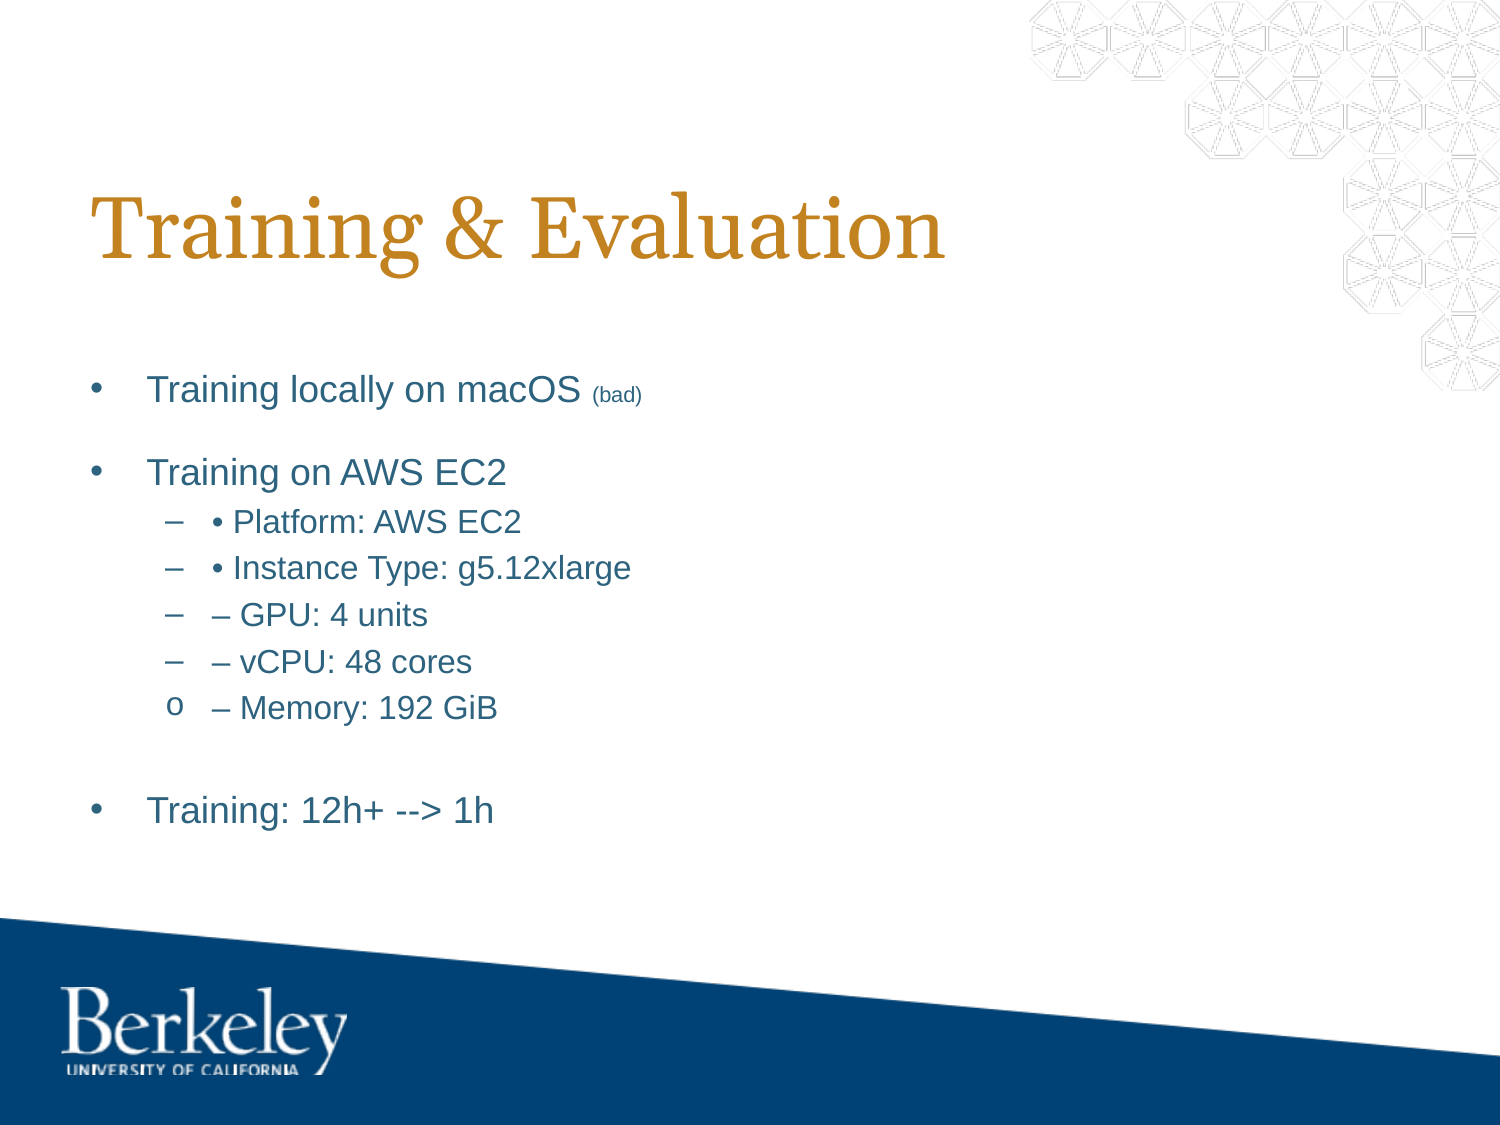

# Training & Evaluation
Training locally on macOS (bad)

Training on AWS EC2
• Platform: AWS EC2
• Instance Type: g5.12xlarge
– GPU: 4 units
– vCPU: 48 cores
– Memory: 192 GiB

Training: 12h+ --> 1h